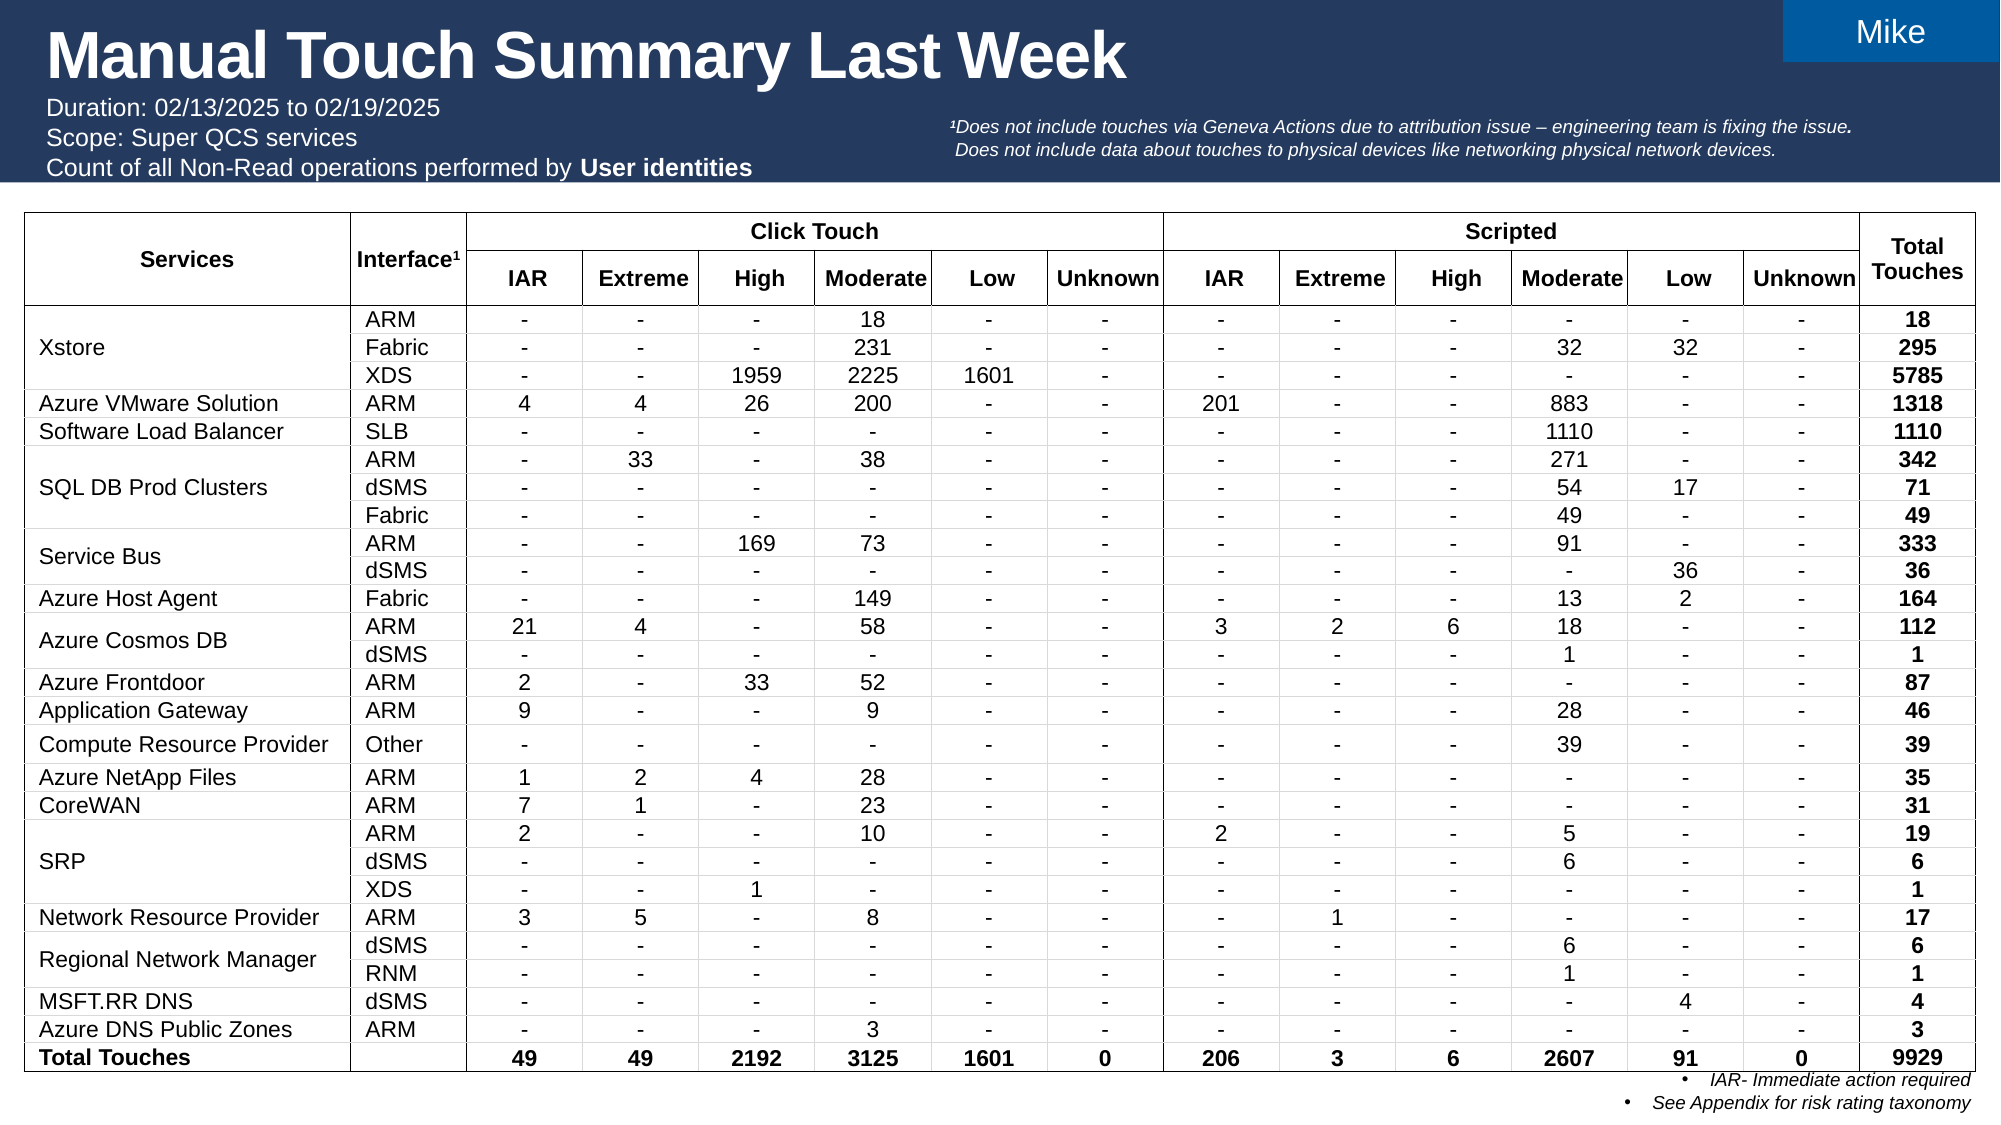

Mike
# Manual Touch Summary Last Week
Duration: 02/13/2025 to 02/19/2025
Scope: Super QCS services
Count of all Non-Read operations performed by User identities
1Does not include touches via Geneva Actions due to attribution issue – engineering team is fixing the issue.
 Does not include data about touches to physical devices like networking physical network devices.

| Services | Interface1 | Click Touch |  |  |  |  |  | Scripted |  |  |  |  |  | Total Touches |
| --- | --- | --- | --- | --- | --- | --- | --- | --- | --- | --- | --- | --- | --- | --- |
|  |  | IAR | Extreme | High | Moderate | Low | Unknown | IAR | Extreme | High | Moderate | Low | Unknown |  |
| Xstore | ARM | - | - | - | 18 | - | - | - | - | - | - | - | - | 18 |
|  | Fabric | - | - | - | 231 | - | - | - | - | - | 32 | 32 | - | 295 |
|  | XDS | - | - | 1959 | 2225 | 1601 | - | - | - | - | - | - | - | 5785 |
| Azure VMware Solution | ARM | 4 | 4 | 26 | 200 | - | - | 201 | - | - | 883 | - | - | 1318 |
| Software Load Balancer | SLB | - | - | - | - | - | - | - | - | - | 1110 | - | - | 1110 |
| SQL DB Prod Clusters | ARM | - | 33 | - | 38 | - | - | - | - | - | 271 | - | - | 342 |
|  | dSMS | - | - | - | - | - | - | - | - | - | 54 | 17 | - | 71 |
|  | Fabric | - | - | - | - | - | - | - | - | - | 49 | - | - | 49 |
| Service Bus | ARM | - | - | 169 | 73 | - | - | - | - | - | 91 | - | - | 333 |
|  | dSMS | - | - | - | - | - | - | - | - | - | - | 36 | - | 36 |
| Azure Host Agent | Fabric | - | - | - | 149 | - | - | - | - | - | 13 | 2 | - | 164 |
| Azure Cosmos DB | ARM | 21 | 4 | - | 58 | - | - | 3 | 2 | 6 | 18 | - | - | 112 |
|  | dSMS | - | - | - | - | - | - | - | - | - | 1 | - | - | 1 |
| Azure Frontdoor | ARM | 2 | - | 33 | 52 | - | - | - | - | - | - | - | - | 87 |
| Application Gateway | ARM | 9 | - | - | 9 | - | - | - | - | - | 28 | - | - | 46 |
| Compute Resource Provider | Other | - | - | - | - | - | - | - | - | - | 39 | - | - | 39 |
| Azure NetApp Files | ARM | 1 | 2 | 4 | 28 | - | - | - | - | - | - | - | - | 35 |
| CoreWAN | ARM | 7 | 1 | - | 23 | - | - | - | - | - | - | - | - | 31 |
| SRP | ARM | 2 | - | - | 10 | - | - | 2 | - | - | 5 | - | - | 19 |
|  | dSMS | - | - | - | - | - | - | - | - | - | 6 | - | - | 6 |
|  | XDS | - | - | 1 | - | - | - | - | - | - | - | - | - | 1 |
| Network Resource Provider | ARM | 3 | 5 | - | 8 | - | - | - | 1 | - | - | - | - | 17 |
| Regional Network Manager | dSMS | - | - | - | - | - | - | - | - | - | 6 | - | - | 6 |
|  | RNM | - | - | - | - | - | - | - | - | - | 1 | - | - | 1 |
| MSFT.RR DNS | dSMS | - | - | - | - | - | - | - | - | - | - | 4 | - | 4 |
| Azure DNS Public Zones | ARM | - | - | - | 3 | - | - | - | - | - | - | - | - | 3 |
| Total Touches |  | 49 | 49 | 2192 | 3125 | 1601 | 0 | 206 | 3 | 6 | 2607 | 91 | 0 | 9929 |
Duration: 01/01/2025 to 01/31/2025
Scope: Super QCS services
Count of all Non-Read operations performed by User identities
IAR- Immediate action required
See Appendix for risk rating taxonomy